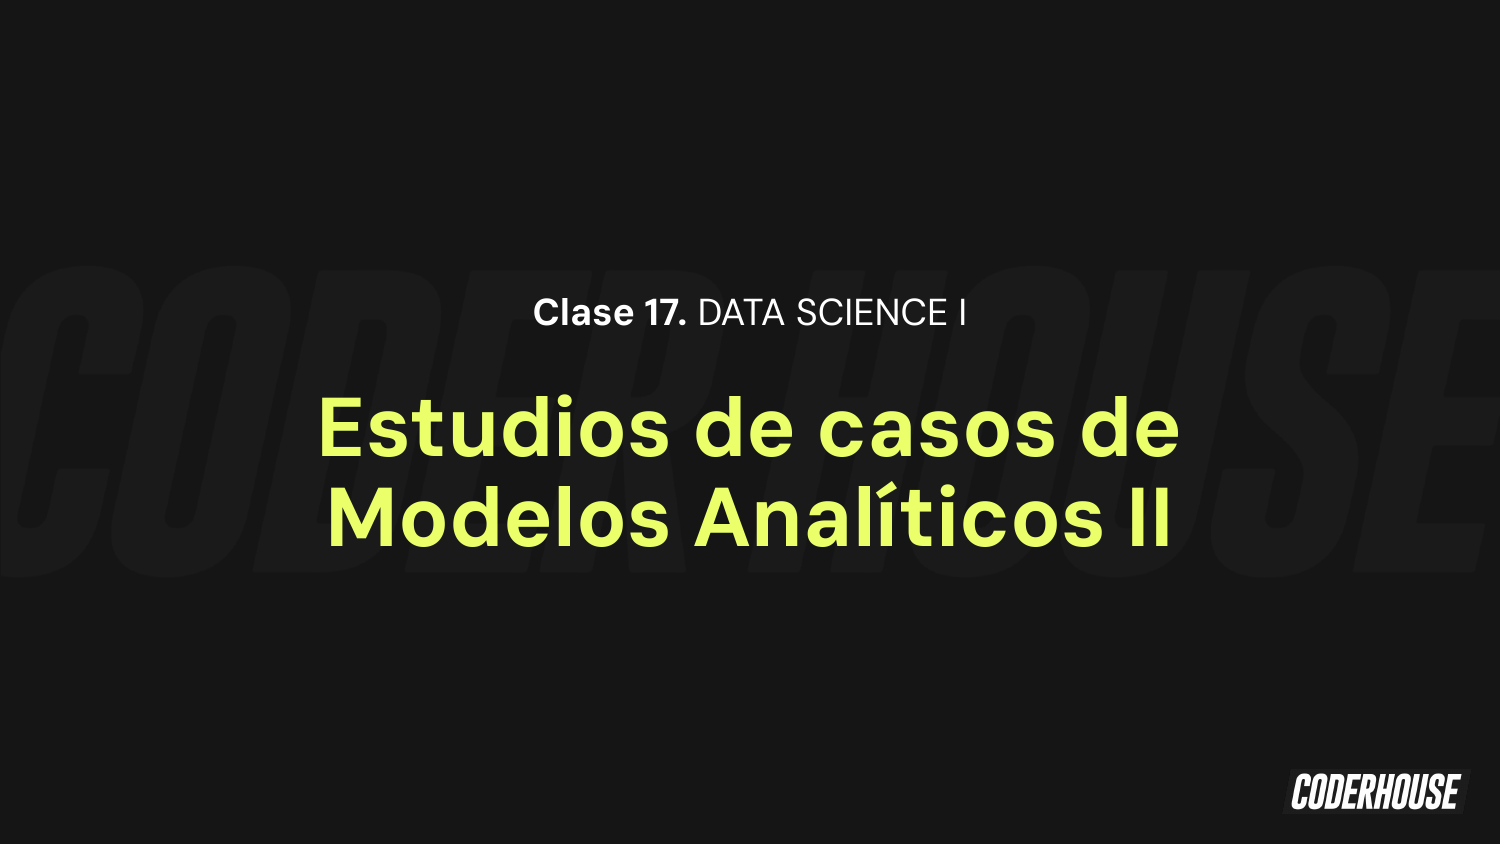

Clase 17. DATA SCIENCE I
Estudios de casos de Modelos Analíticos II